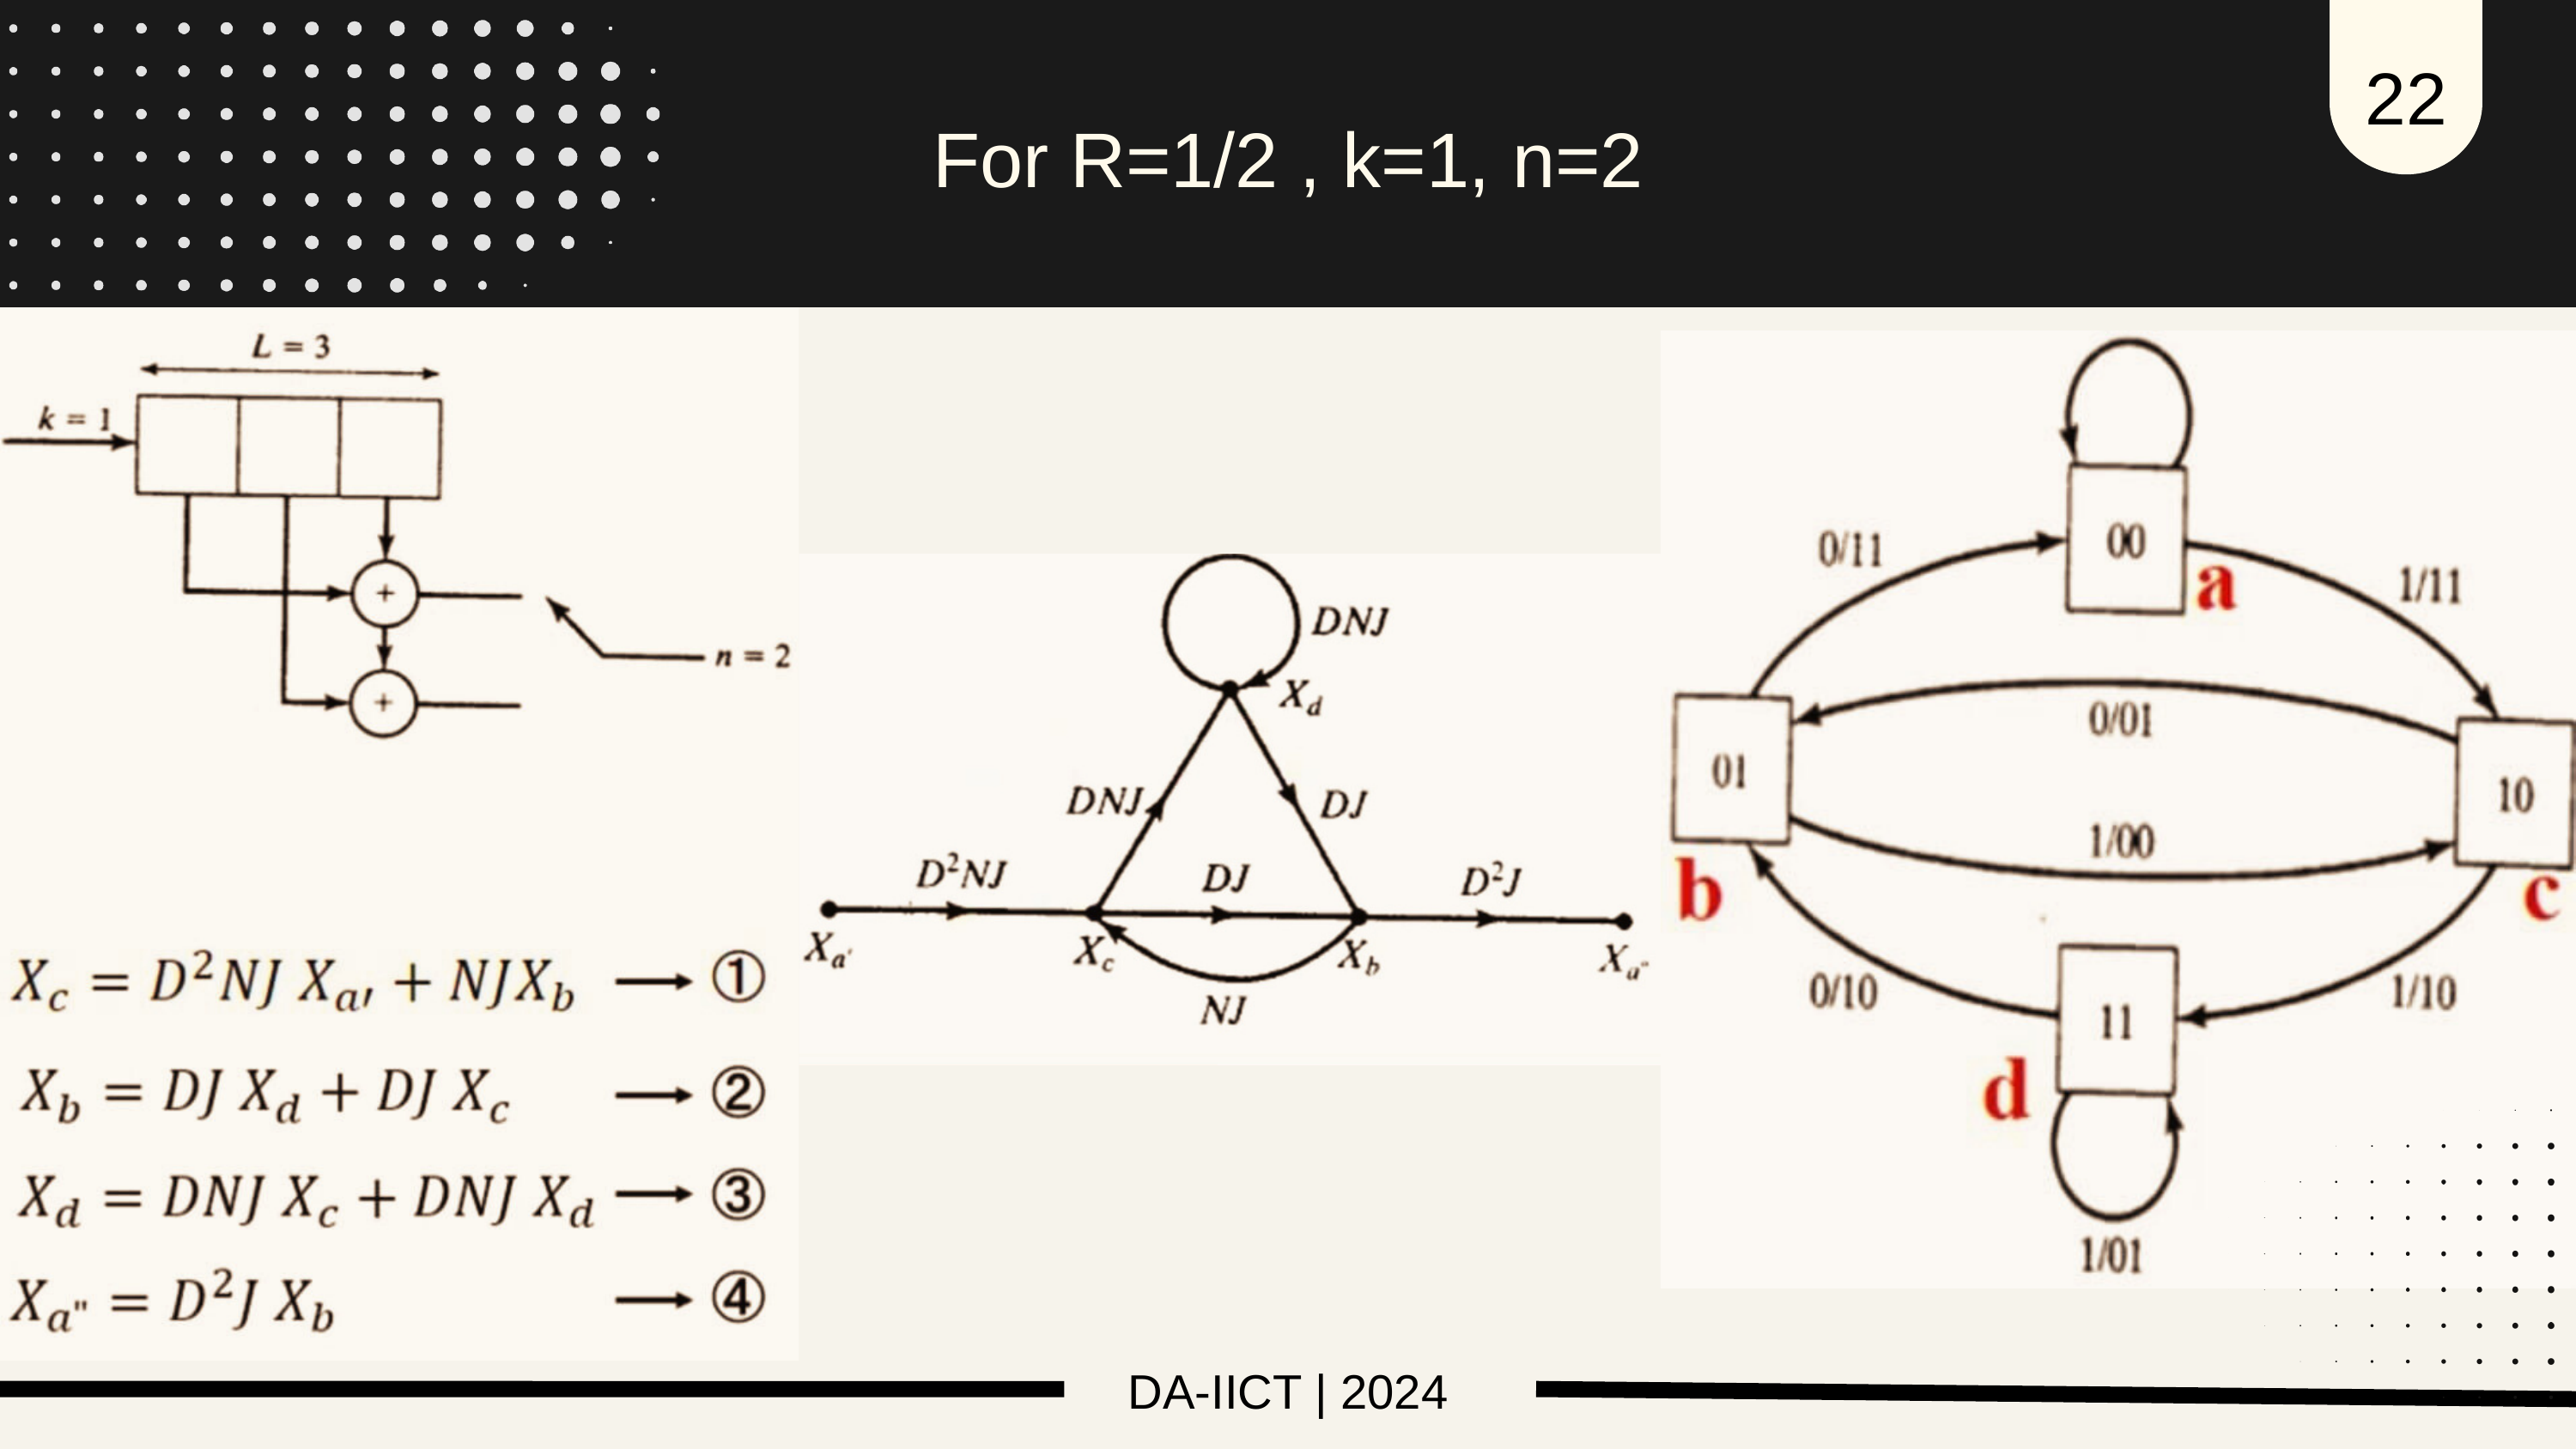

22

For R=1/2 , k=1, n=2

DA-IICT | 2024